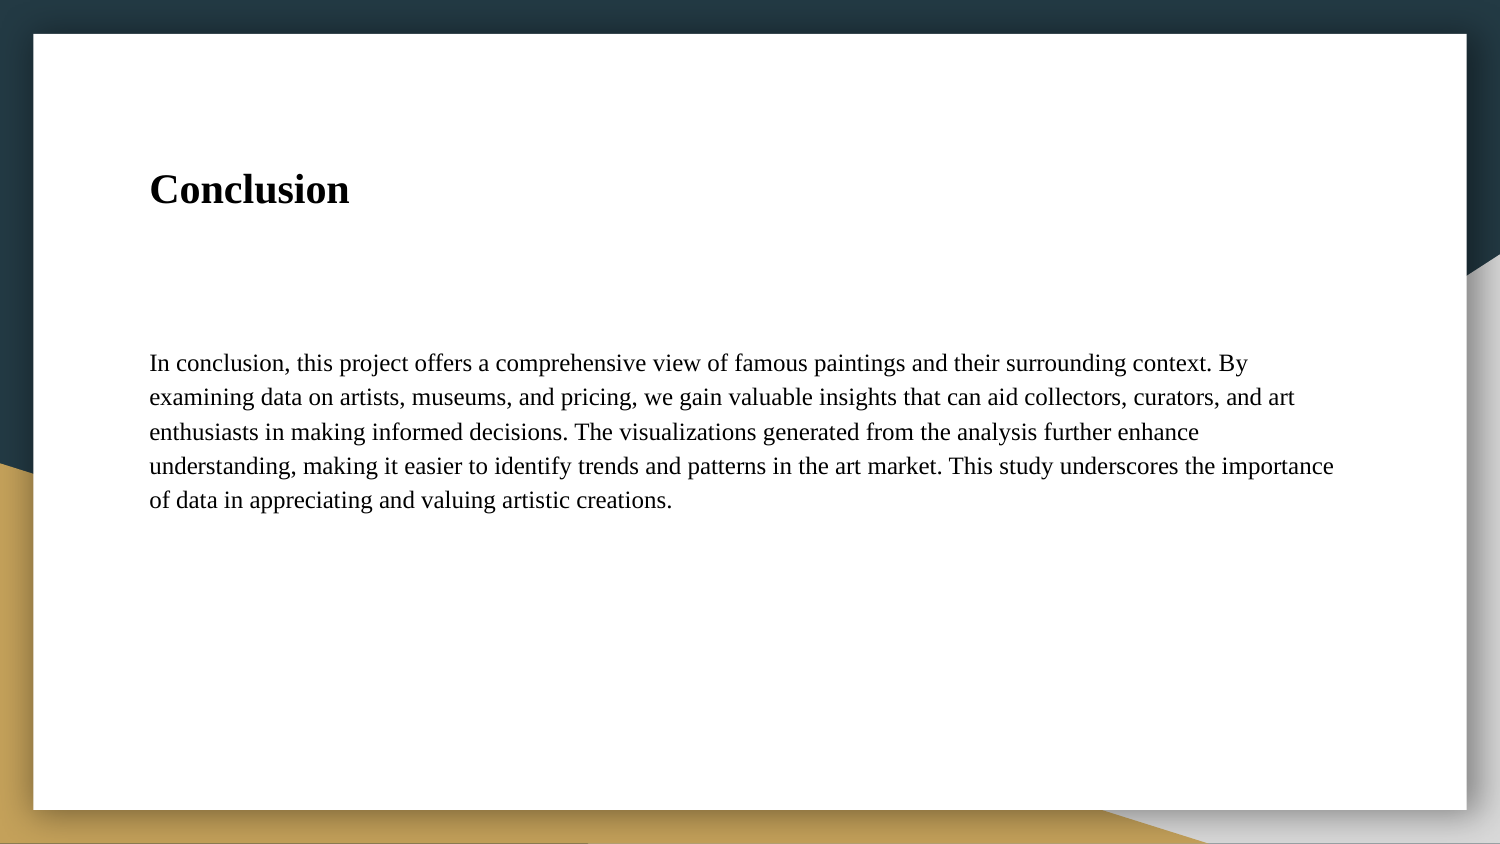

# Conclusion

In conclusion, this project offers a comprehensive view of famous paintings and their surrounding context. By examining data on artists, museums, and pricing, we gain valuable insights that can aid collectors, curators, and art enthusiasts in making informed decisions. The visualizations generated from the analysis further enhance understanding, making it easier to identify trends and patterns in the art market. This study underscores the importance of data in appreciating and valuing artistic creations.